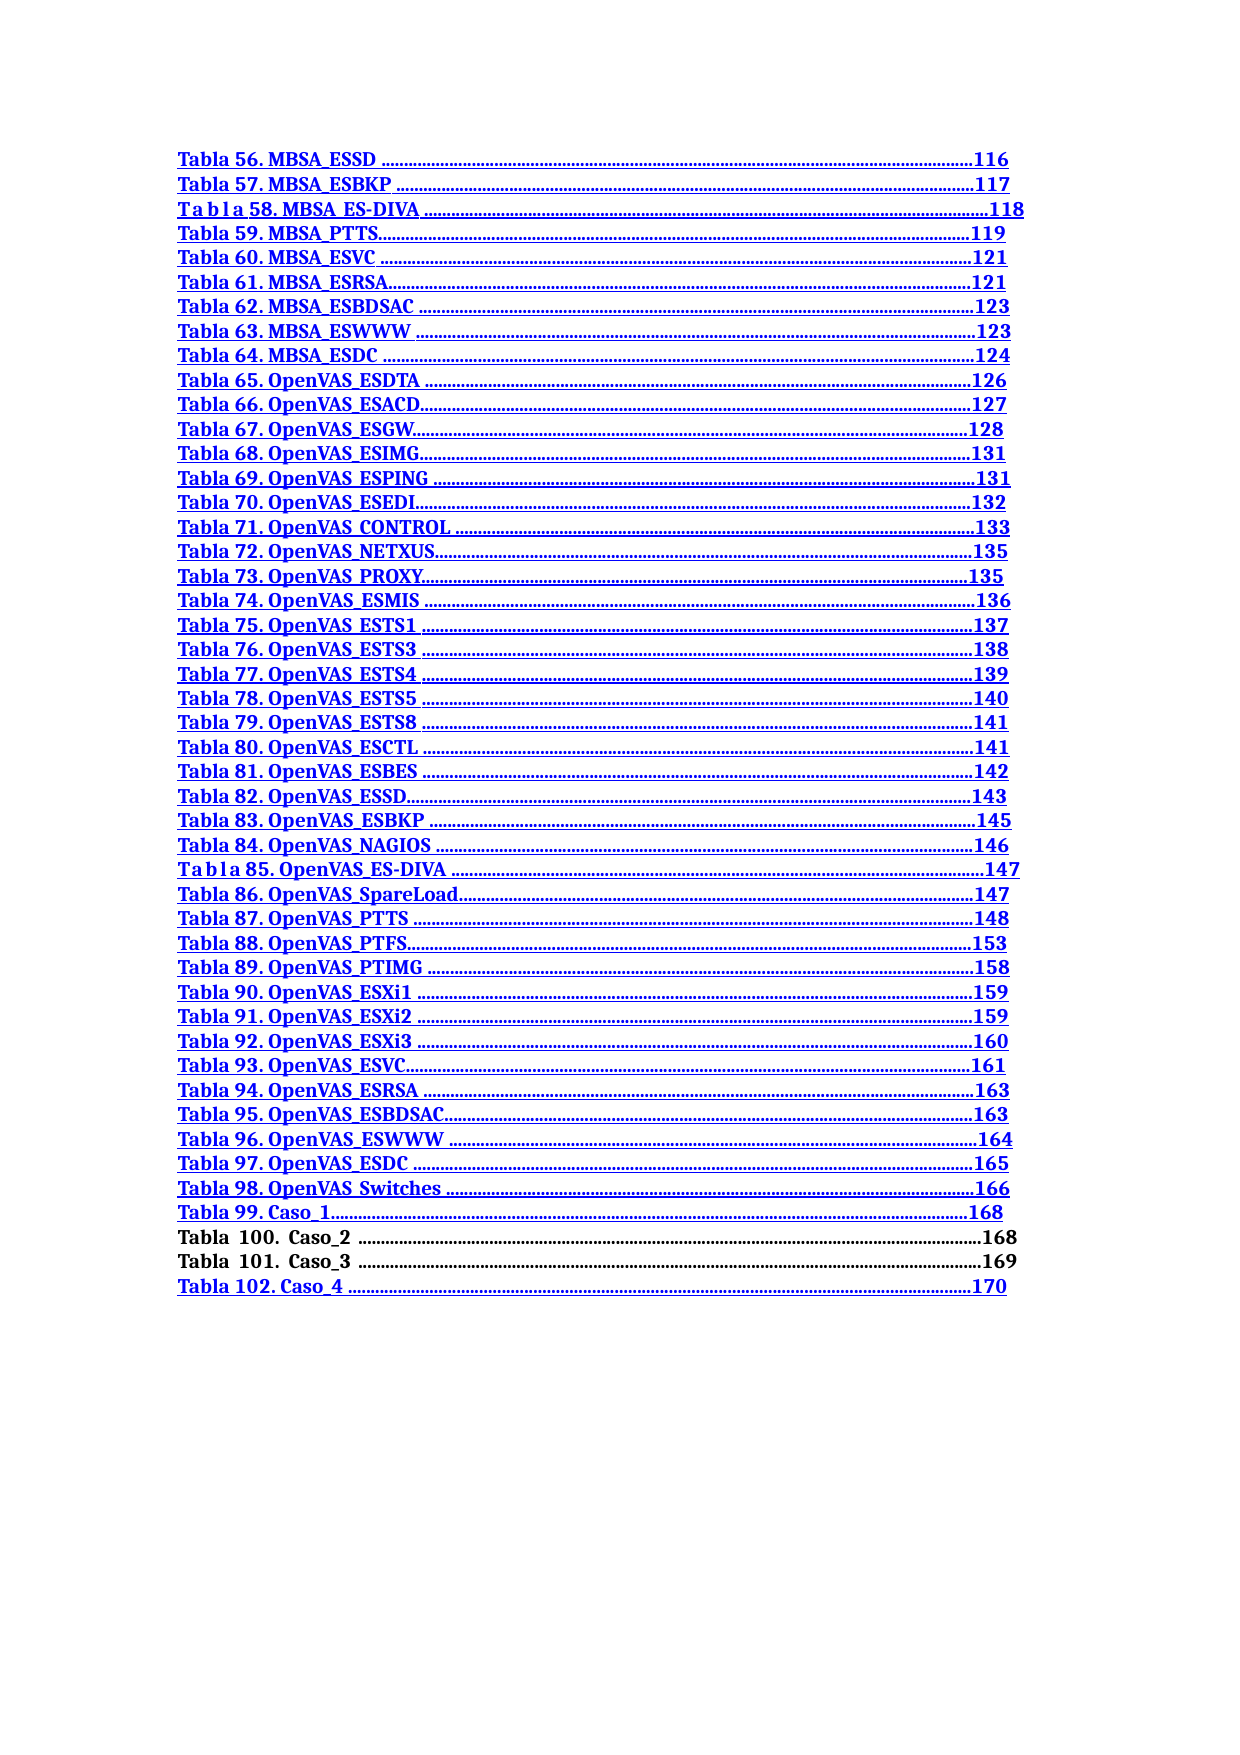

Tabla 56. MBSA_ESSD ...................................................................................................................................116
Tabla 57. MBSA_ESBKP ................................................................................................................................117
Tabla 58. MBSA_ES-DIVA .............................................................................................................................118
Tabla 59. MBSA_PTTS...................................................................................................................................119
Tabla 60. MBSA_ESVC ...................................................................................................................................121
Tabla 61. MBSA_ESRSA.................................................................................................................................121
Tabla 62. MBSA_ESBDSAC ...........................................................................................................................123
Tabla 63. MBSA_ESWWW ............................................................................................................................123
Tabla 64. MBSA_ESDC ...................................................................................................................................124
Tabla 65. OpenVAS_ESDTA .........................................................................................................................126
Tabla 66. OpenVAS_ESACD..........................................................................................................................127
Tabla 67. OpenVAS_ESGW...........................................................................................................................128
Tabla 68. OpenVAS_ESIMG..........................................................................................................................131
Tabla 69. OpenVAS_ESPING ........................................................................................................................131
Tabla 70. OpenVAS_ESEDI...........................................................................................................................132
Tabla 71. OpenVAS_CONTROL ...................................................................................................................133
Tabla 72. OpenVAS_NETXUS.......................................................................................................................135
Tabla 73. OpenVAS_PROXY.........................................................................................................................135
Tabla 74. OpenVAS_ESMIS ..........................................................................................................................136
Tabla 75. OpenVAS_ESTS1 ..........................................................................................................................137
Tabla 76. OpenVAS_ESTS3 ..........................................................................................................................138
Tabla 77. OpenVAS_ESTS4 ..........................................................................................................................139
Tabla 78. OpenVAS_ESTS5 ..........................................................................................................................140
Tabla 79. OpenVAS_ESTS8 ..........................................................................................................................141
Tabla 80. OpenVAS_ESCTL ..........................................................................................................................141
Tabla 81. OpenVAS_ESBES ..........................................................................................................................142
Tabla 82. OpenVAS_ESSD.............................................................................................................................143
Tabla 83. OpenVAS_ESBKP .........................................................................................................................145
Tabla 84. OpenVAS_NAGIOS .......................................................................................................................146
Tabla 85. OpenVAS_ES-DIVA ......................................................................................................................147
Tabla 86. OpenVAS_SpareLoad..................................................................................................................147
Tabla 87. OpenVAS_PTTS ............................................................................................................................148
Tabla 88. OpenVAS_PTFS.............................................................................................................................153
Tabla 89. OpenVAS_PTIMG .........................................................................................................................158
Tabla 90. OpenVAS_ESXi1 ...........................................................................................................................159
Tabla 91. OpenVAS_ESXi2 ...........................................................................................................................159
Tabla 92. OpenVAS_ESXi3 ...........................................................................................................................160
Tabla 93. OpenVAS_ESVC.............................................................................................................................161
Tabla 94. OpenVAS_ESRSA ..........................................................................................................................163
Tabla 95. OpenVAS_ESBDSAC.....................................................................................................................163
Tabla 96. OpenVAS_ESWWW .....................................................................................................................164
Tabla 97. OpenVAS_ESDC ............................................................................................................................165
Tabla 98. OpenVAS_Switches .....................................................................................................................166
Tabla 99. Caso_1.............................................................................................................................................168
Tabla 100. Caso_2 ..........................................................................................................................................168
Tabla 101. Caso_3 ..........................................................................................................................................169
Tabla 102. Caso_4 ..........................................................................................................................................170